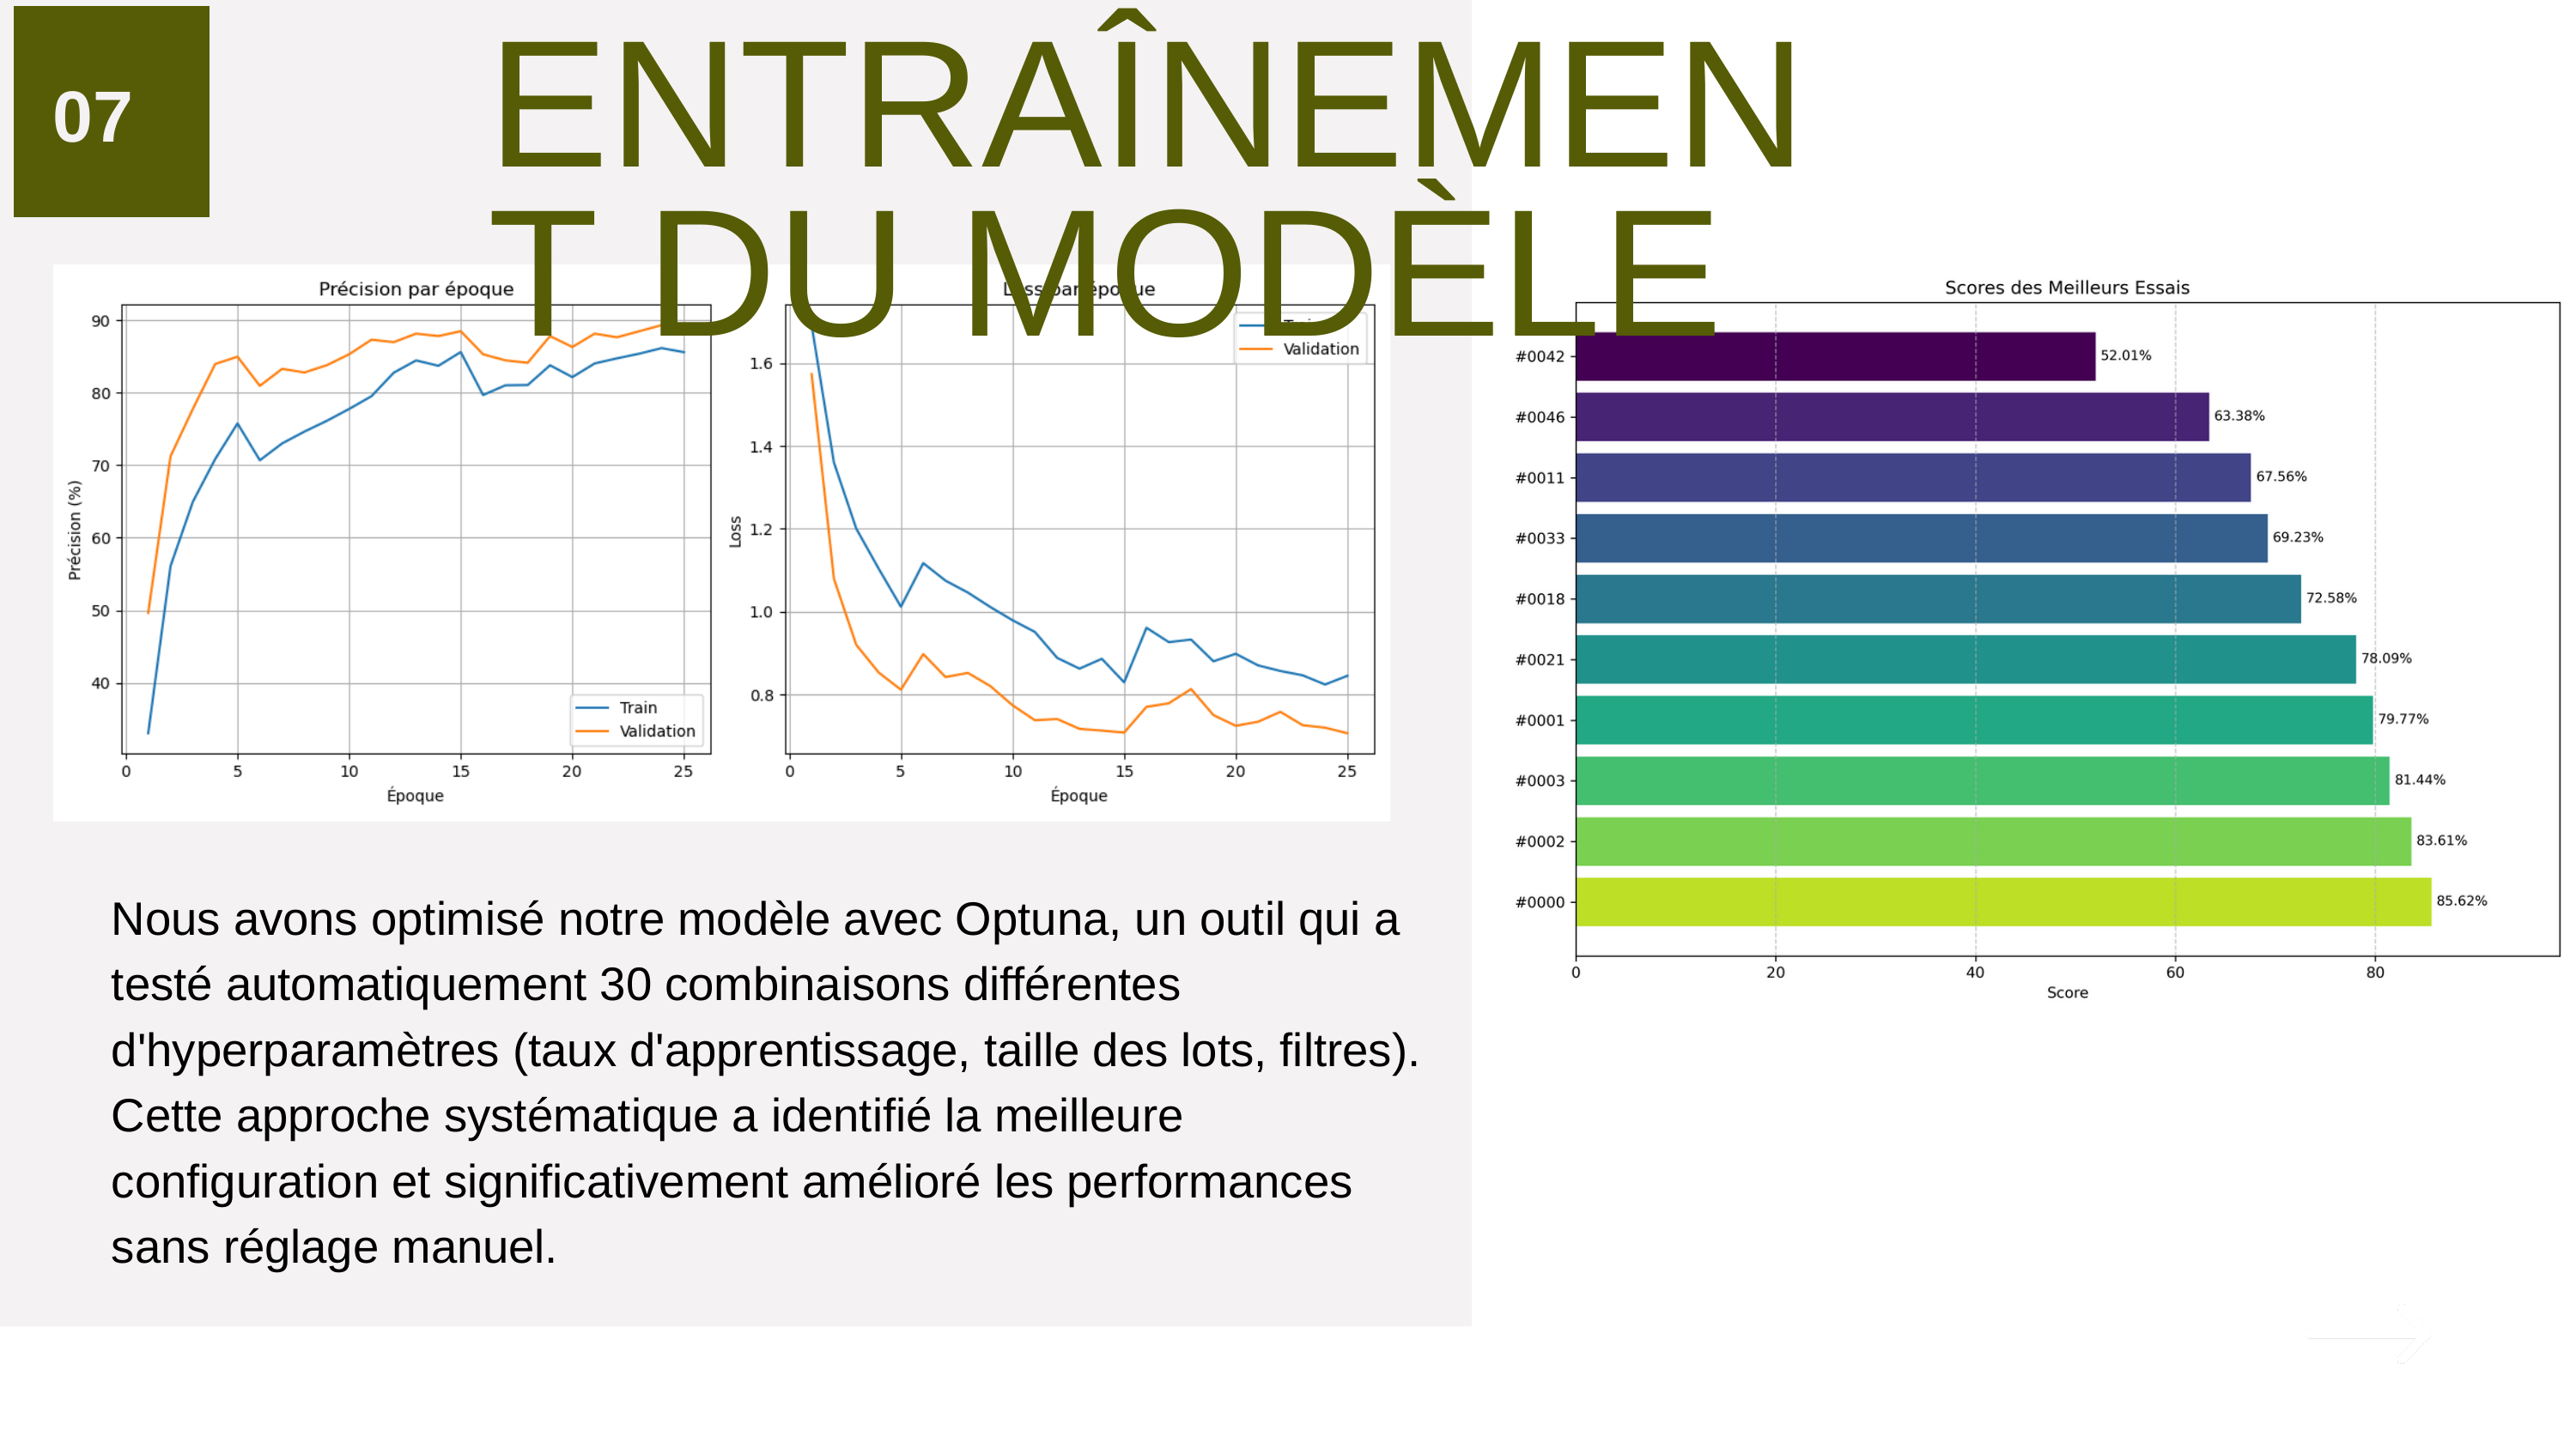

ENTRAÎNEMENT DU MODÈLE
07

Nous avons optimisé notre modèle avec Optuna, un outil qui a testé automatiquement 30 combinaisons différentes d'hyperparamètres (taux d'apprentissage, taille des lots, filtres). Cette approche systématique a identifié la meilleure configuration et significativement amélioré les performances sans réglage manuel.